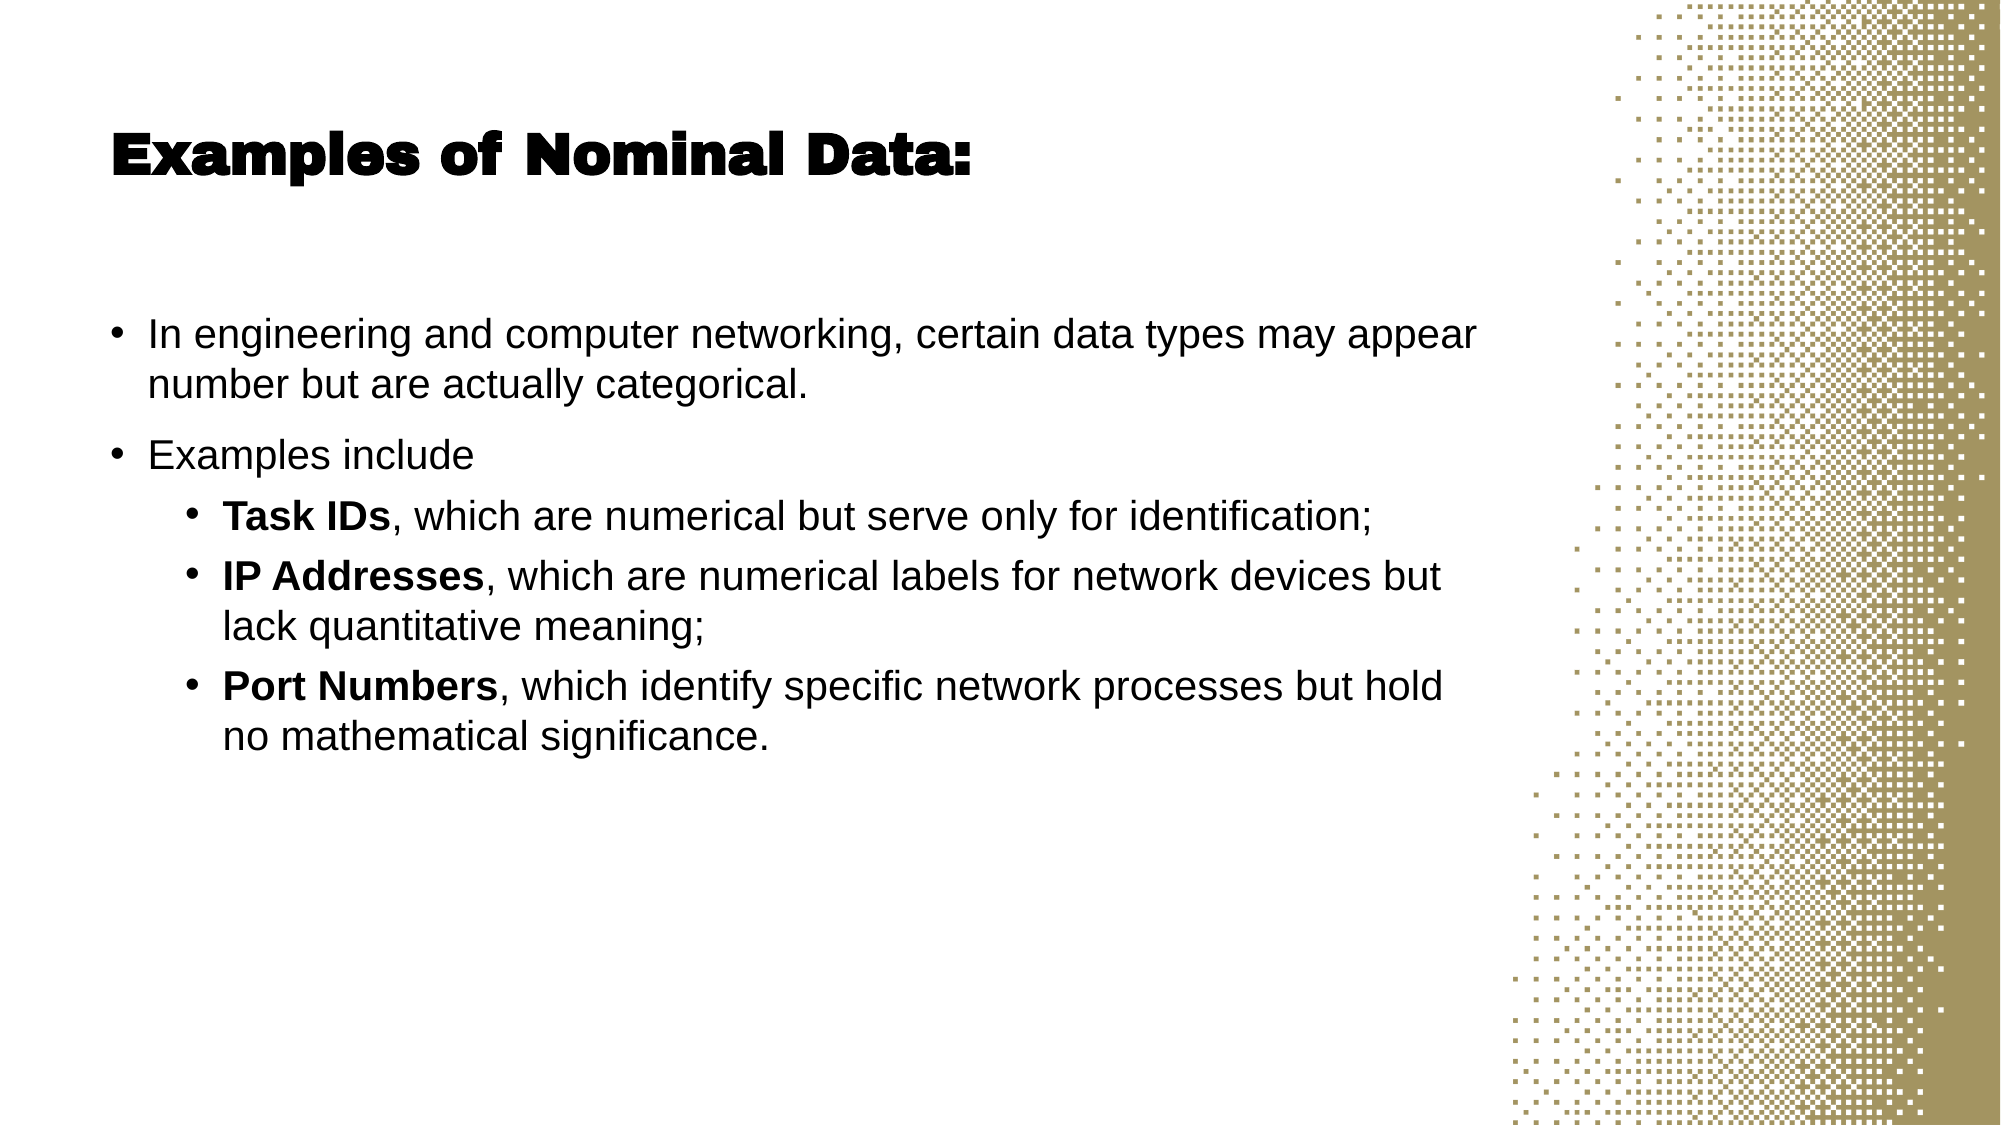

# Examples of Nominal Data:
In engineering and computer networking, certain data types may appear number but are actually categorical.
Examples include
Task IDs, which are numerical but serve only for identification;
IP Addresses, which are numerical labels for network devices but lack quantitative meaning;
Port Numbers, which identify specific network processes but hold no mathematical significance.